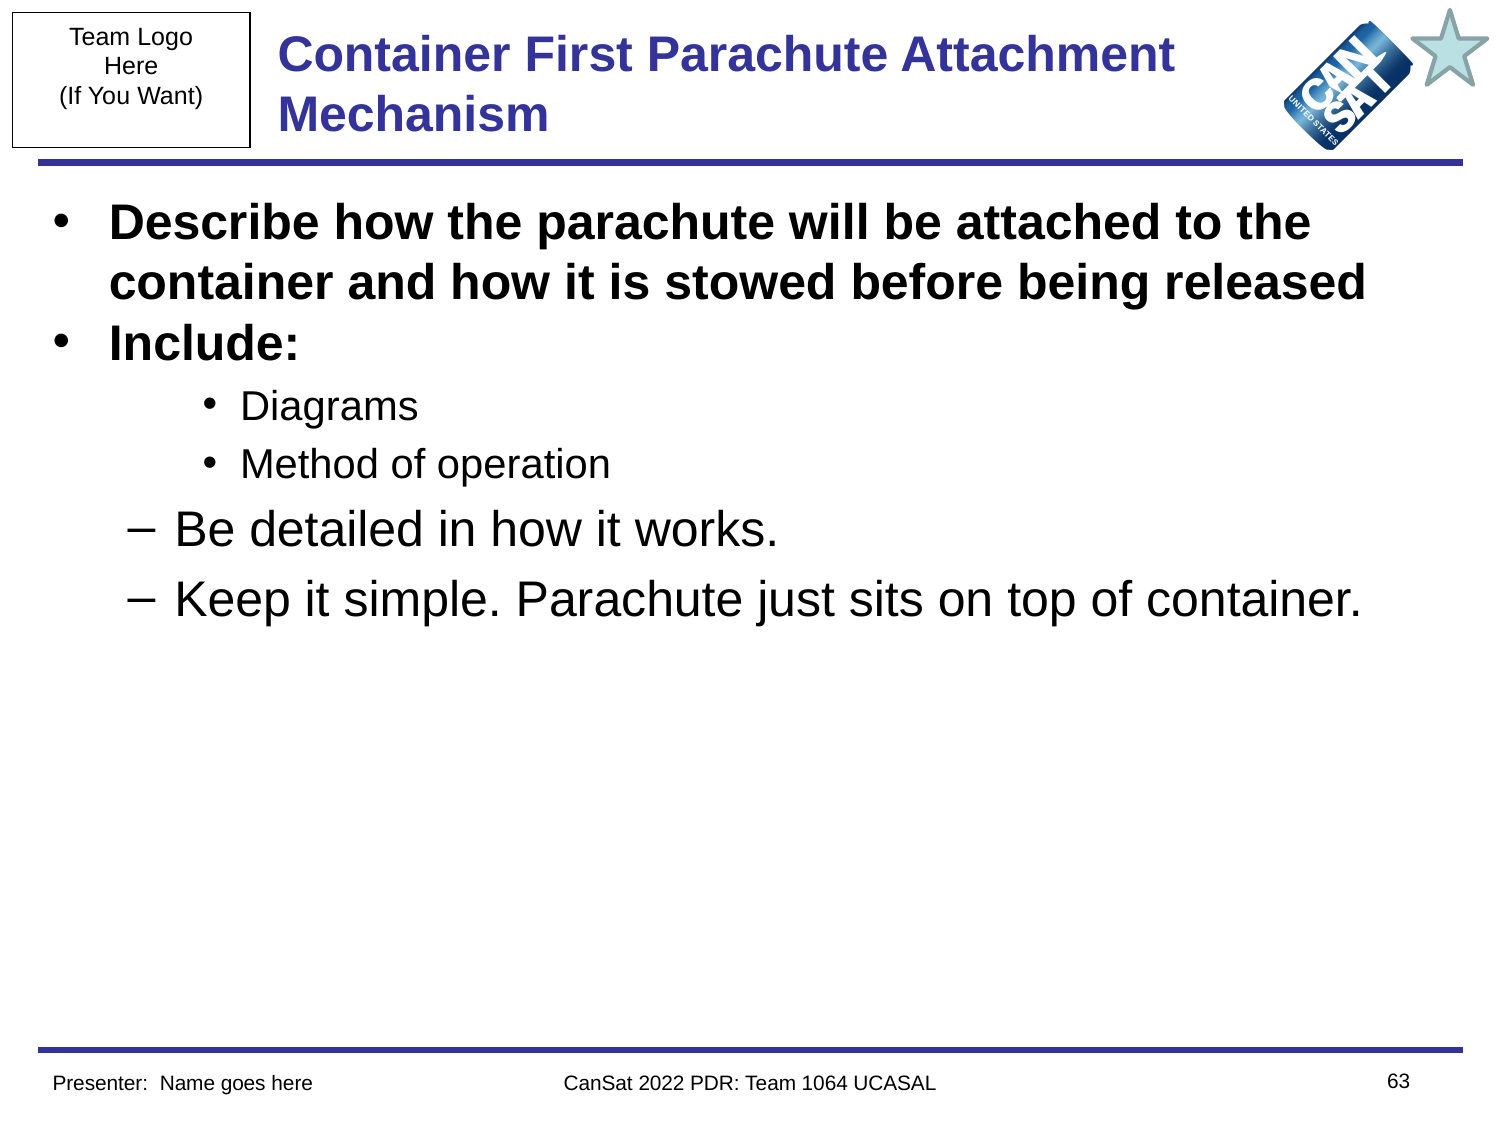

# Container First Parachute Attachment Mechanism
Describe how the parachute will be attached to the container and how it is stowed before being released
Include:
Diagrams
Method of operation
Be detailed in how it works.
Keep it simple. Parachute just sits on top of container.

63
Presenter:  Name goes here
CanSat 2022 PDR: Team 1064 UCASAL